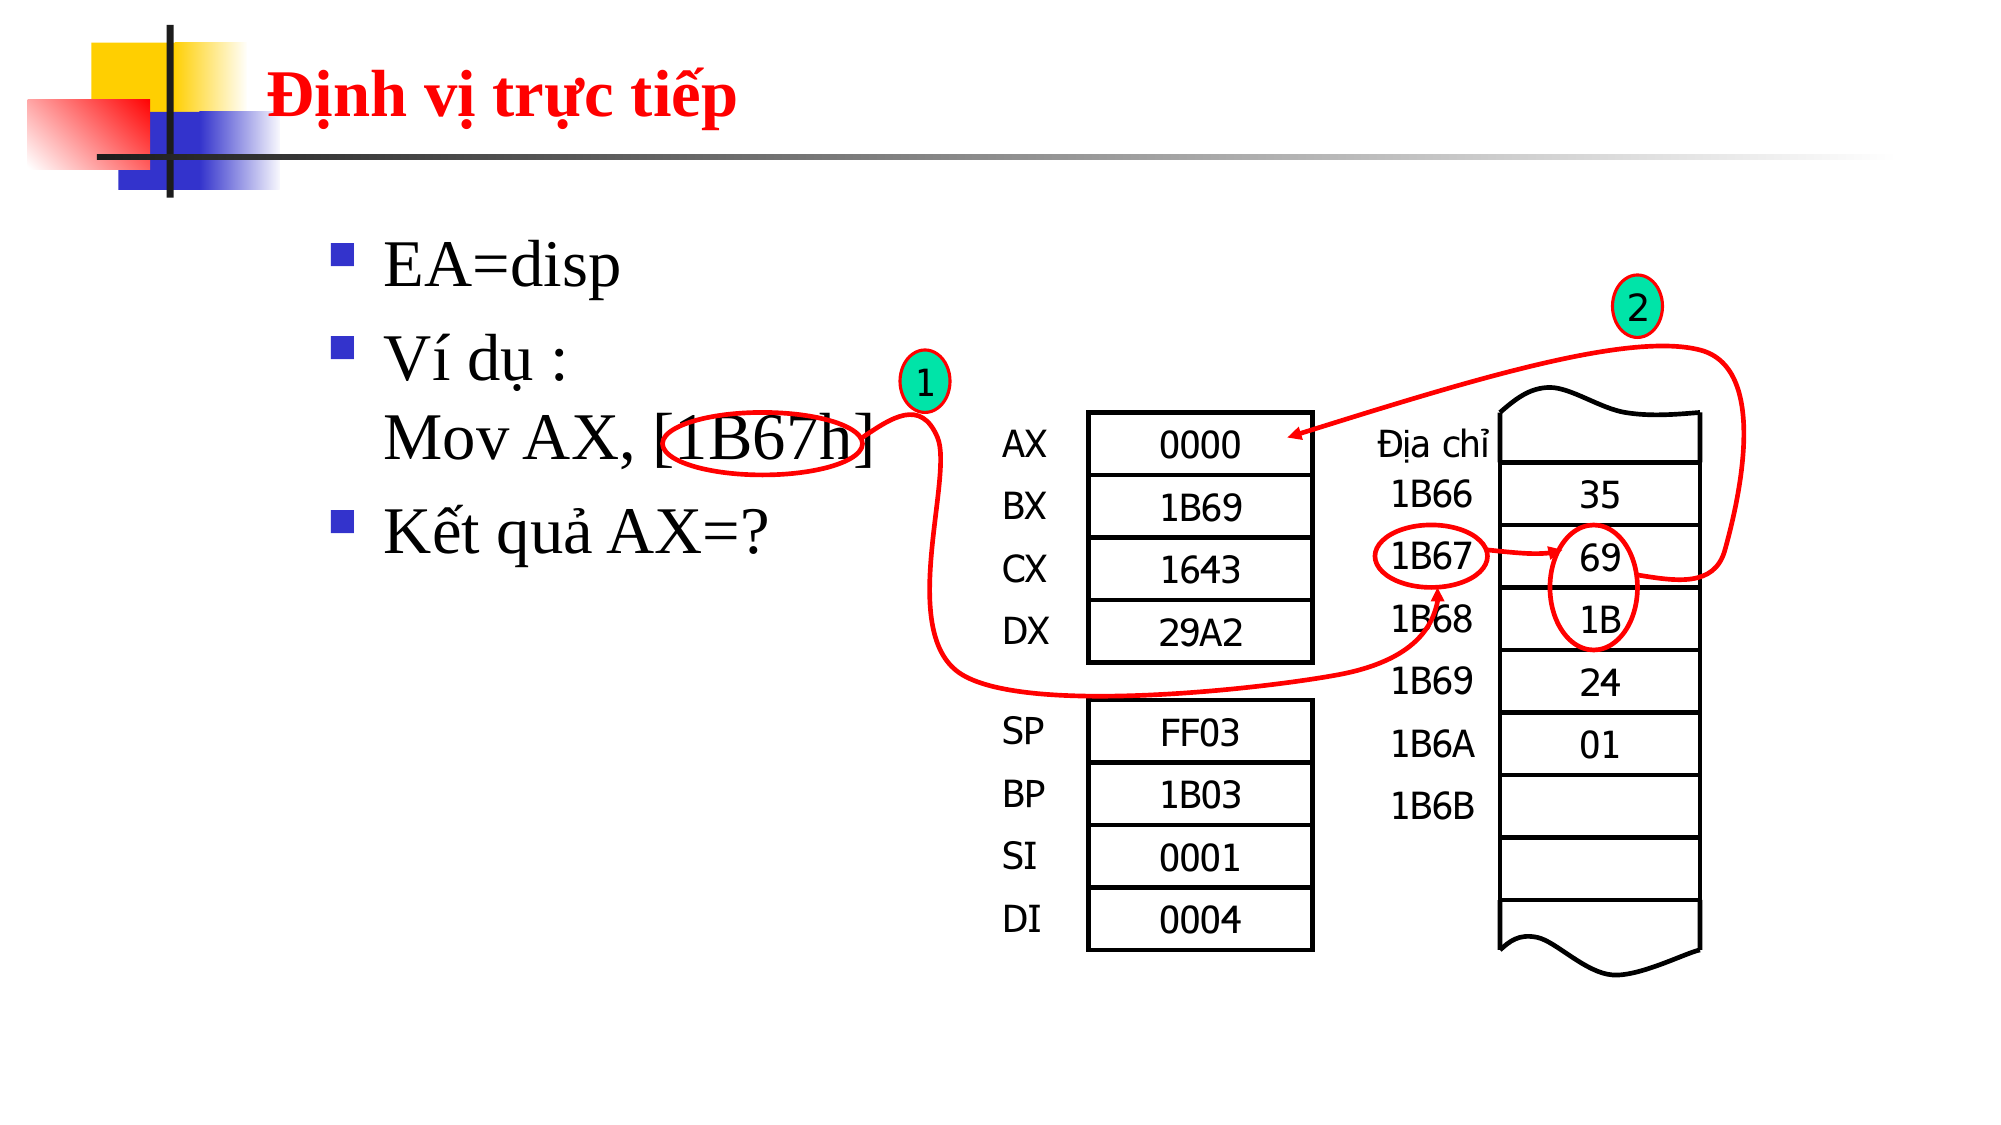

# Định vị trực tiếp
EA=disp
Ví dụ :
Mov AX, [1B67h]
Kết quả AX=?
2

1

1B66
35
1B67
69
1B68
1B
1B69
24
1B6A
01
1B6B

Địa chỉ
AX
0000
BX
1B69
CX
1643
DX
29A2
SP
FF03
BP
1B03
SI
0001
DI
0004